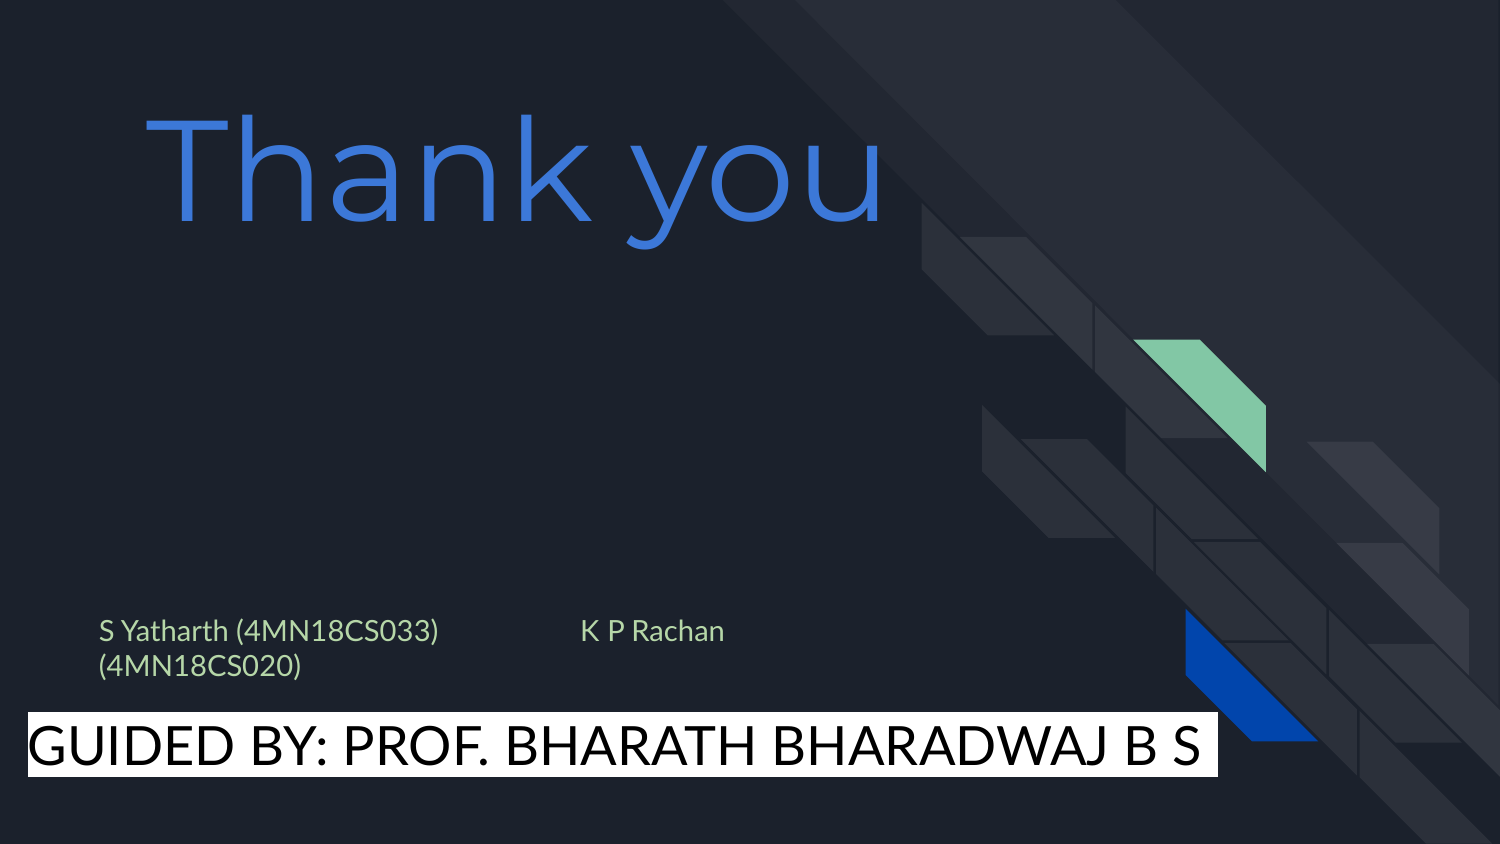

# Thank you
S Yatharth (4MN18CS033)                   K P Rachan (4MN18CS020)
GUIDED BY: PROF. BHARATH BHARADWAJ B S